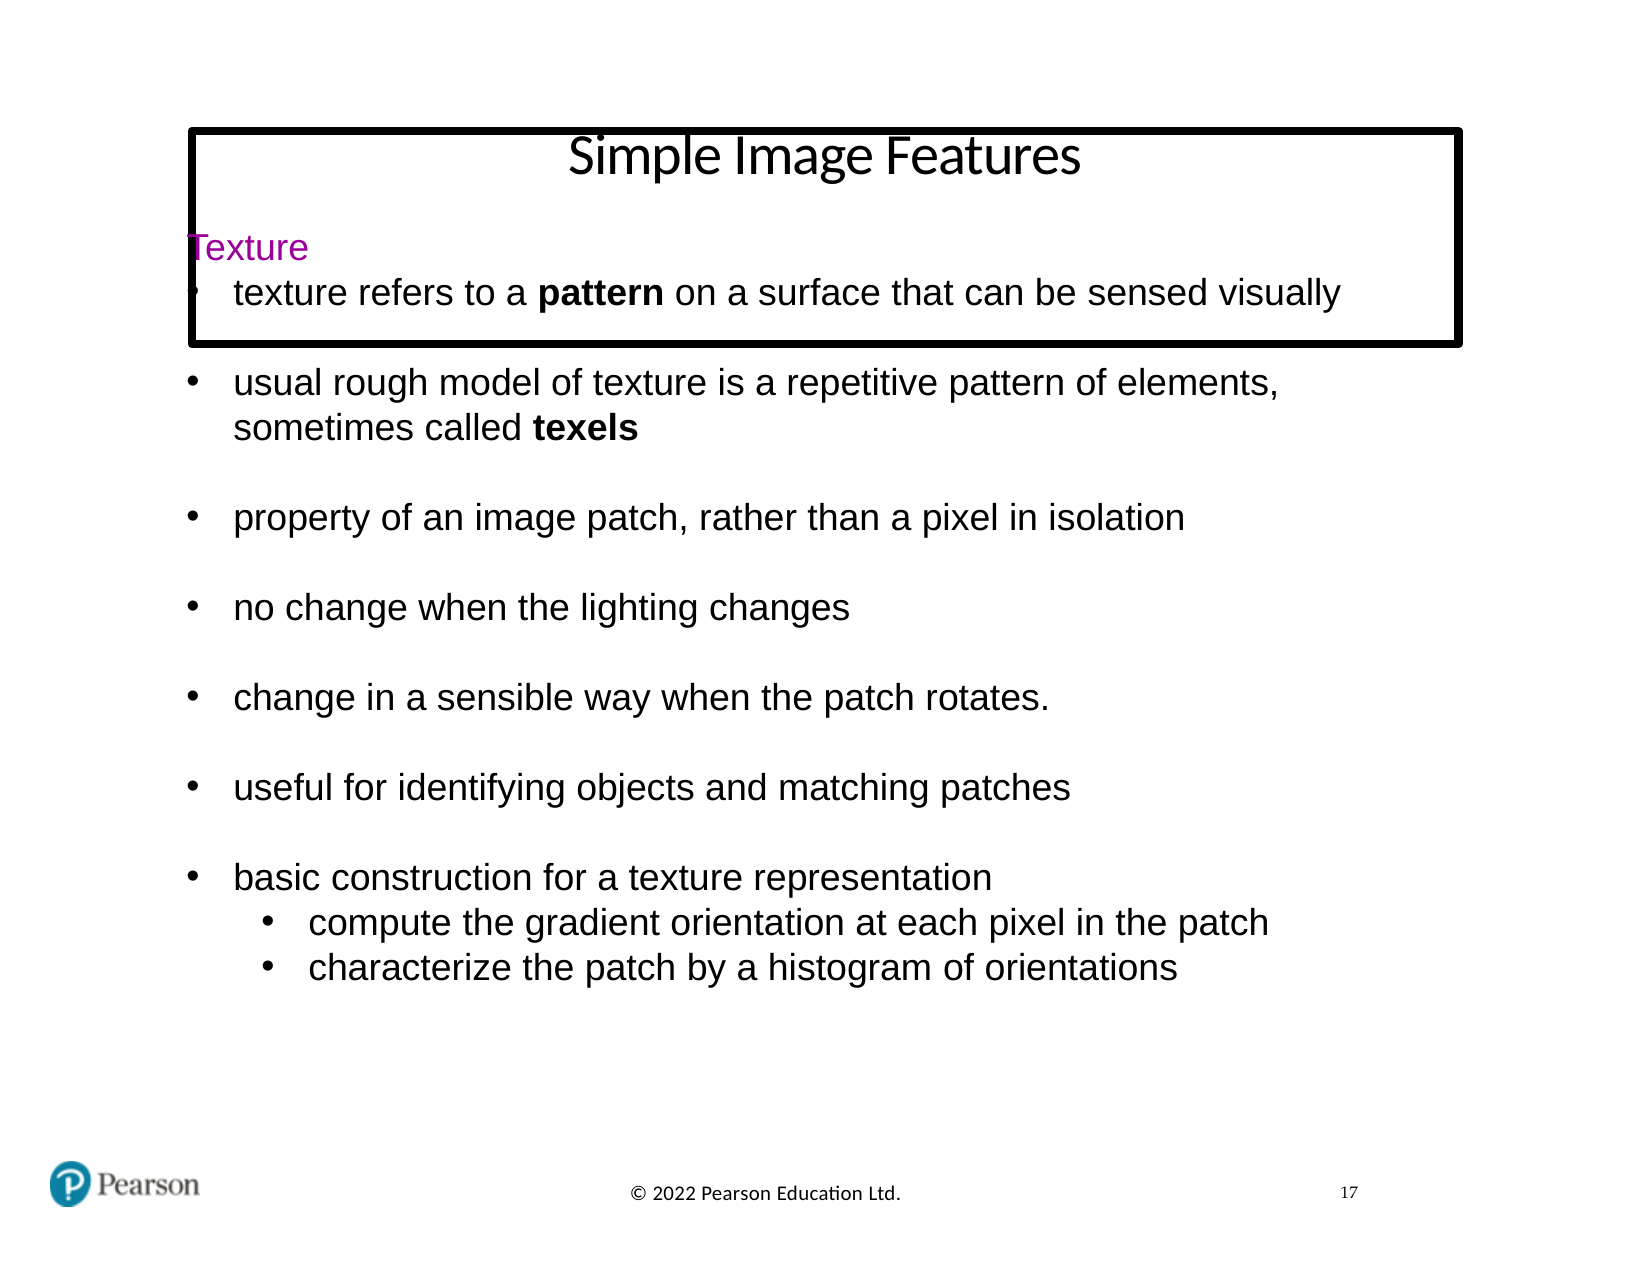

# Simple Image Features
Texture
texture refers to a pattern on a surface that can be sensed visually

usual rough model of texture is a repetitive pattern of elements, sometimes called texels

property of an image patch, rather than a pixel in isolation

no change when the lighting changes

change in a sensible way when the patch rotates.

useful for identifying objects and matching patches

basic construction for a texture representation
compute the gradient orientation at each pixel in the patch
characterize the patch by a histogram of orientations
17